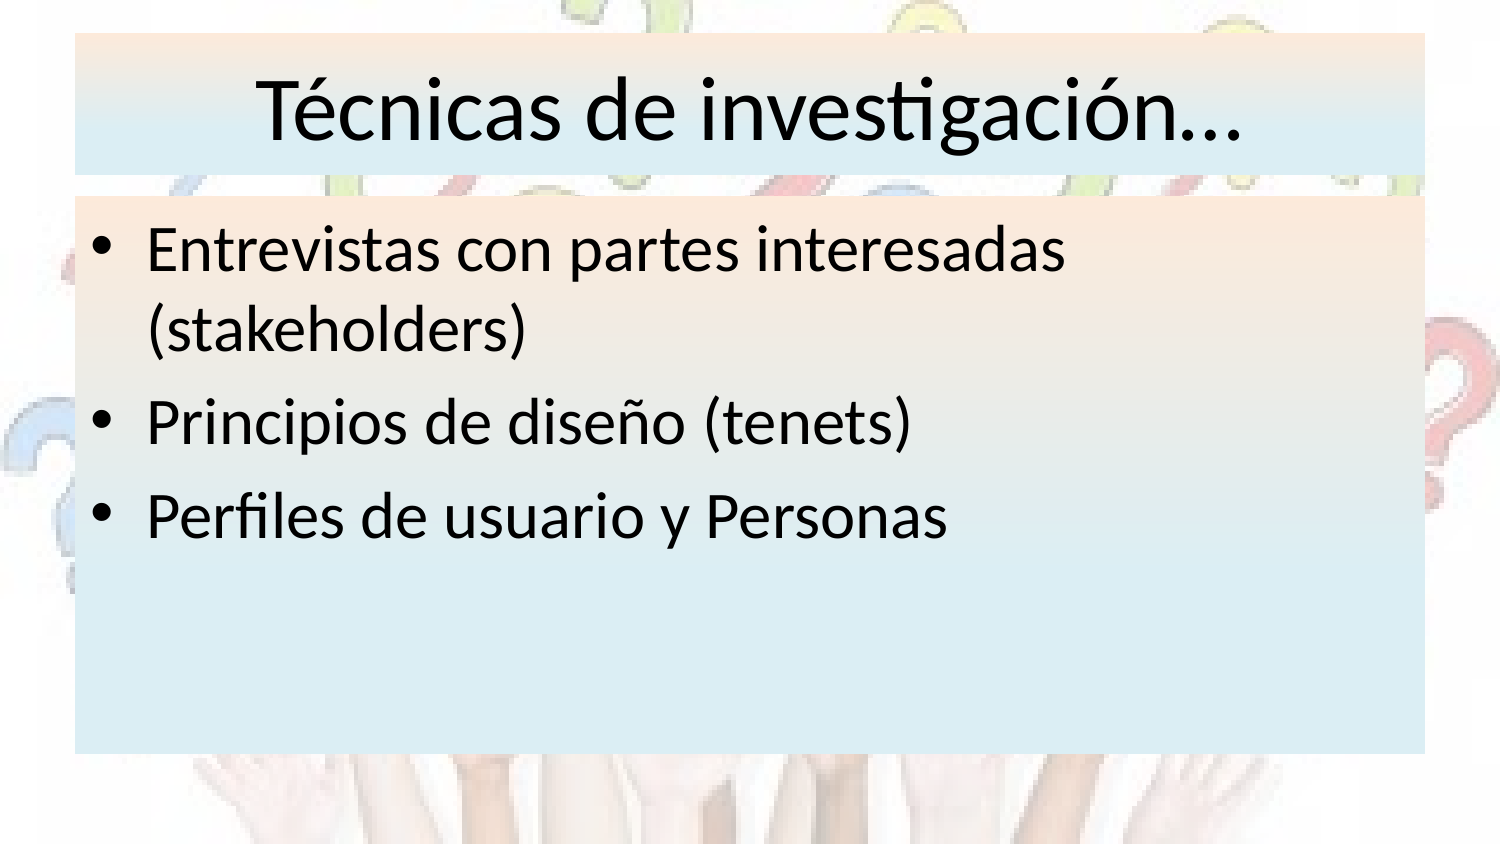

# Técnicas de investigación…
Entrevistas con partes interesadas (stakeholders)
Principios de diseño (tenets)
Perfiles de usuario y Personas